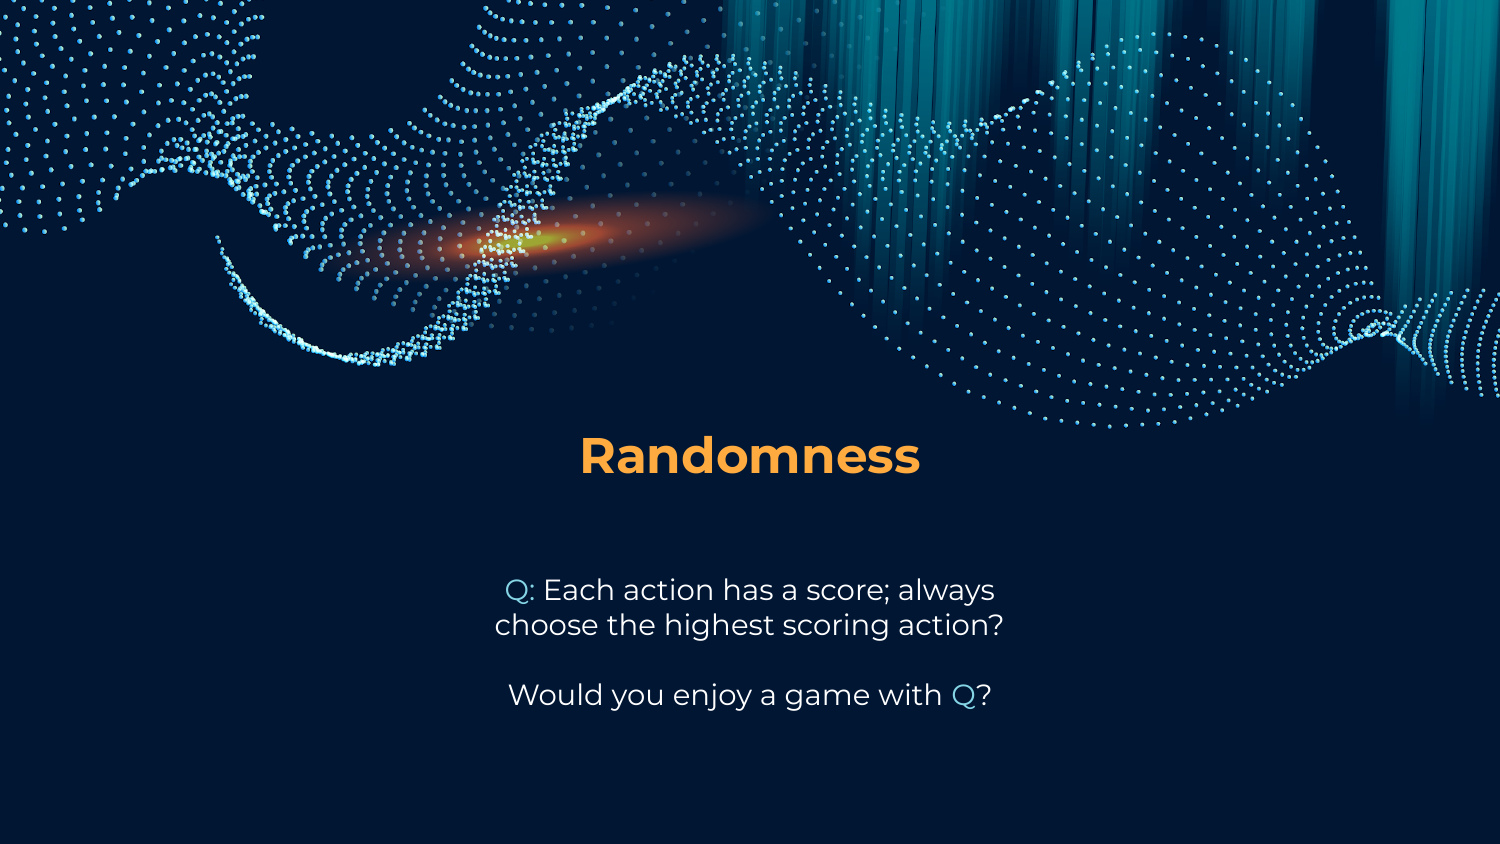

# Randomness
Q: Each action has a score; always choose the highest scoring action?

Would you enjoy a game with Q?